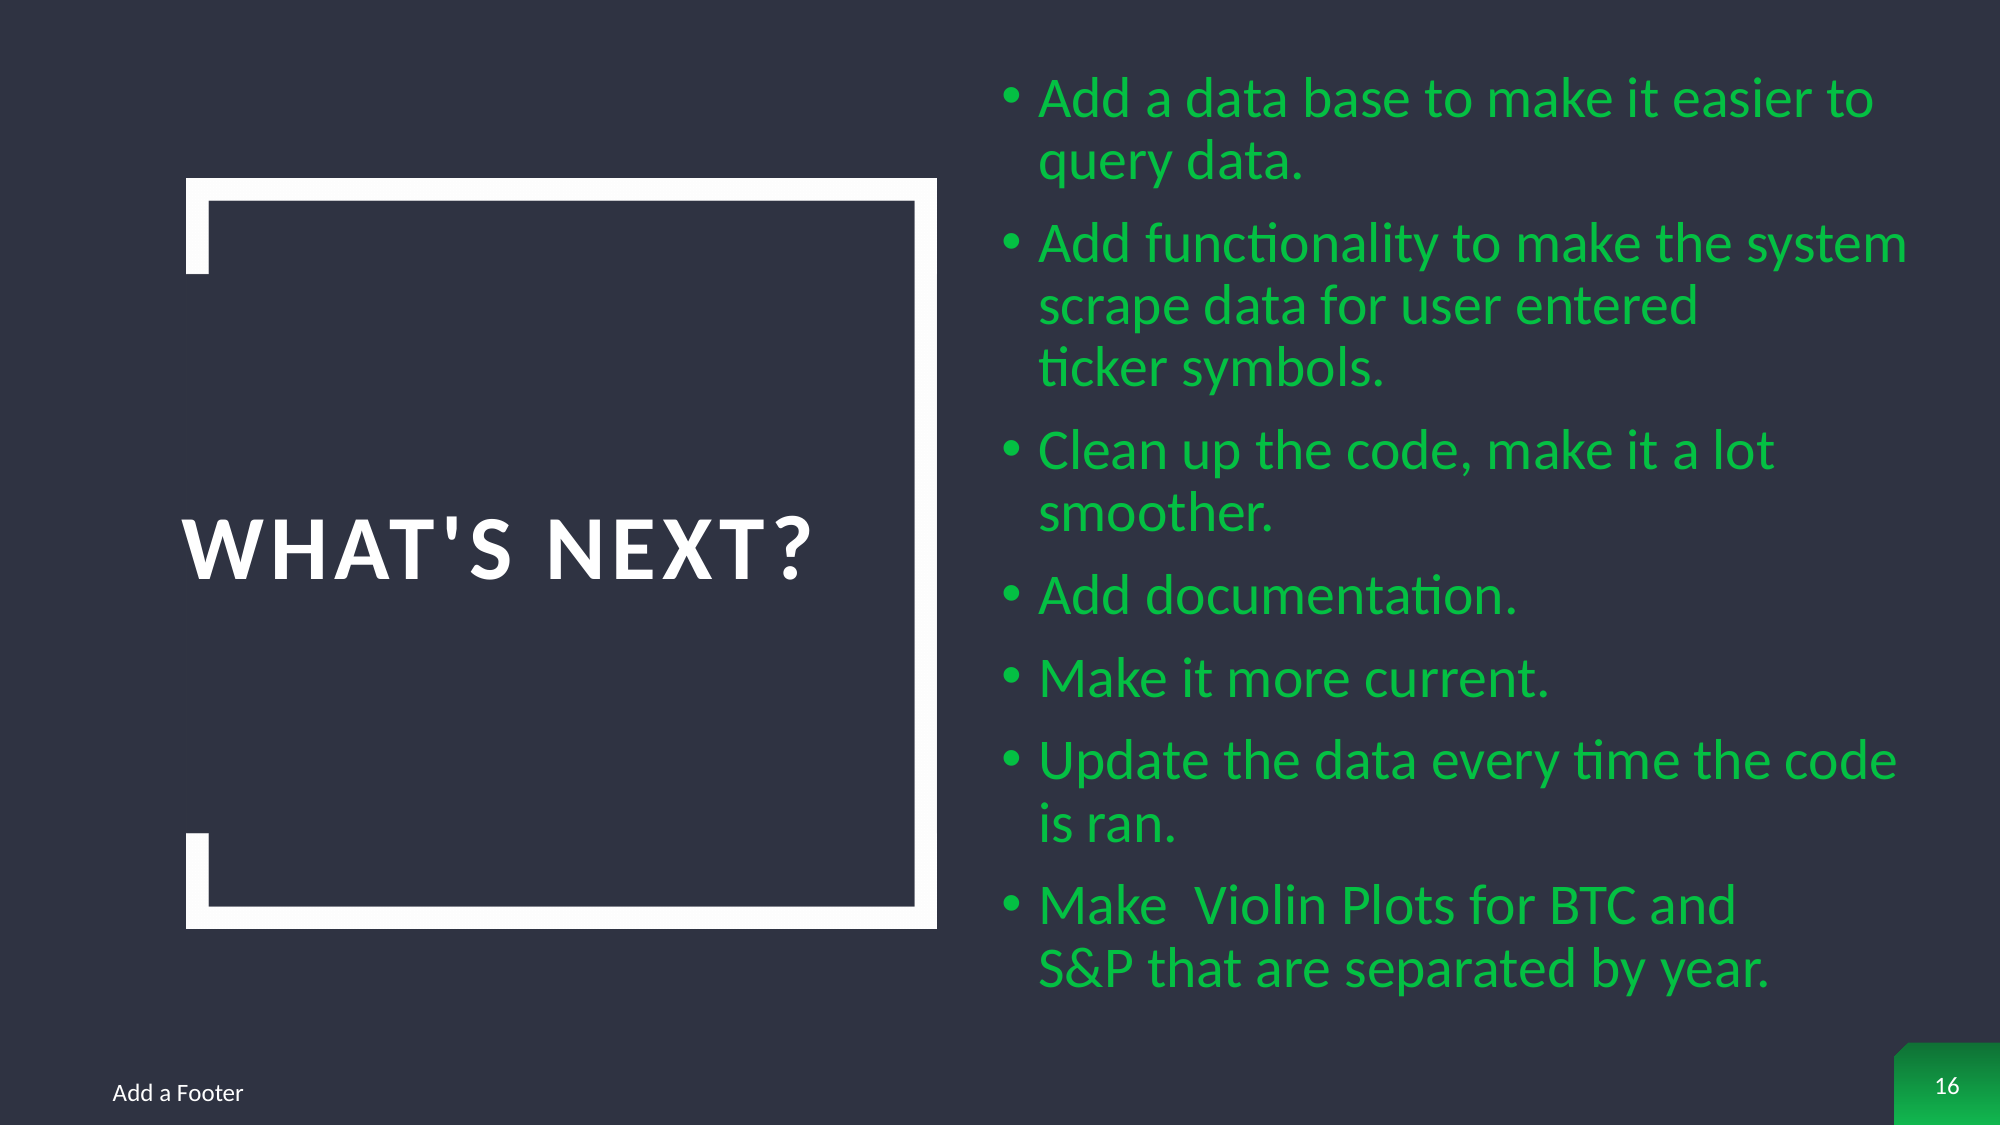

Add a data base to make it easier to query data.
Add functionality to make the system scrape data for user entered ticker symbols.
Clean up the code, make it a lot smoother.
Add documentation.
Make it more current.
Update the data every time the code is ran.
Make  Violin Plots for BTC and S&P that are separated by year.

# What's next?
16
Add a Footer